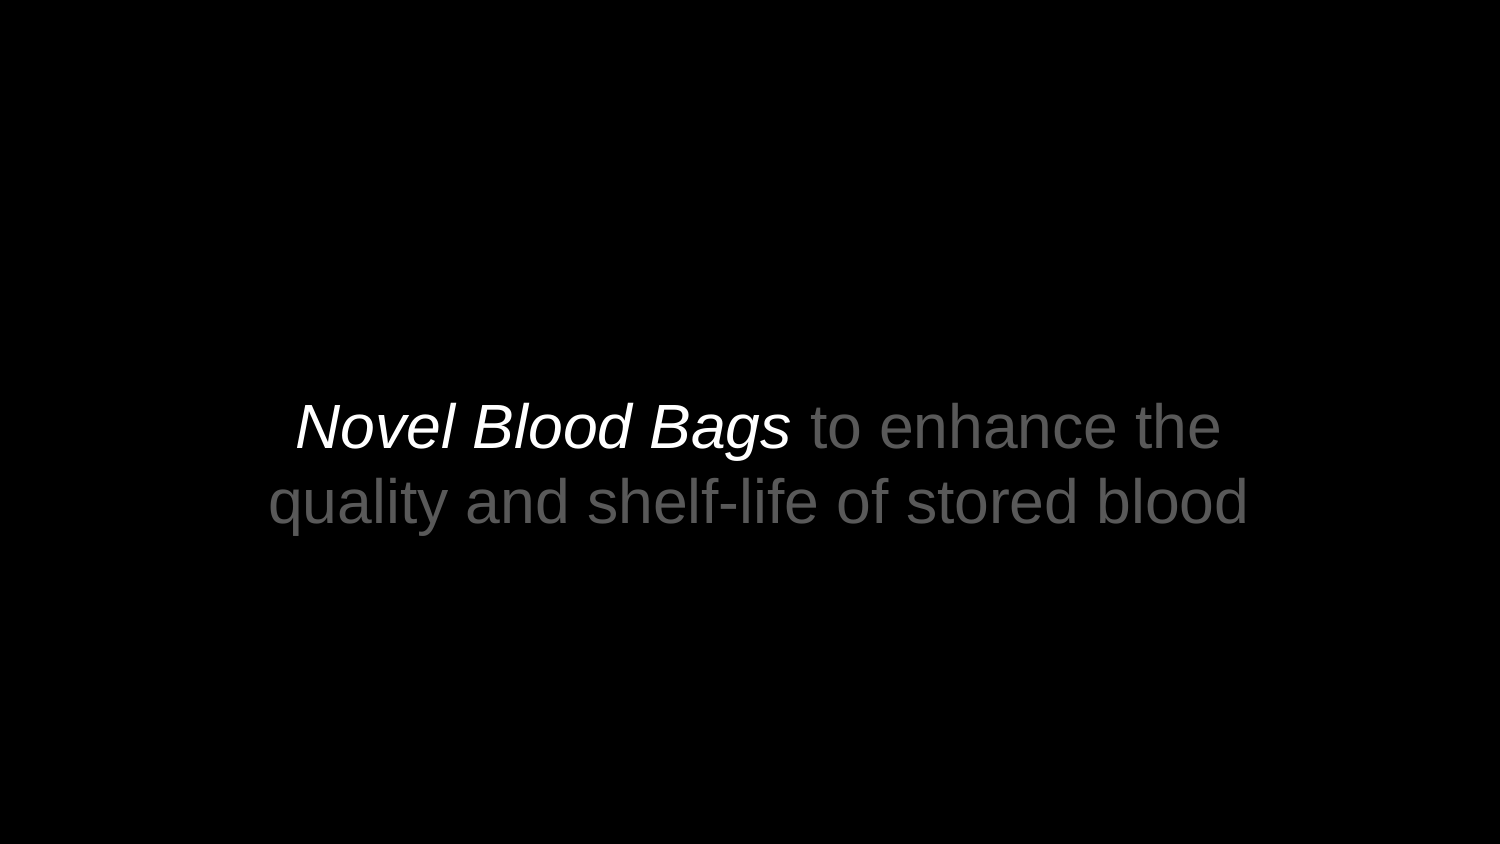

Novel Blood Bags to enhance the quality and shelf-life of stored blood